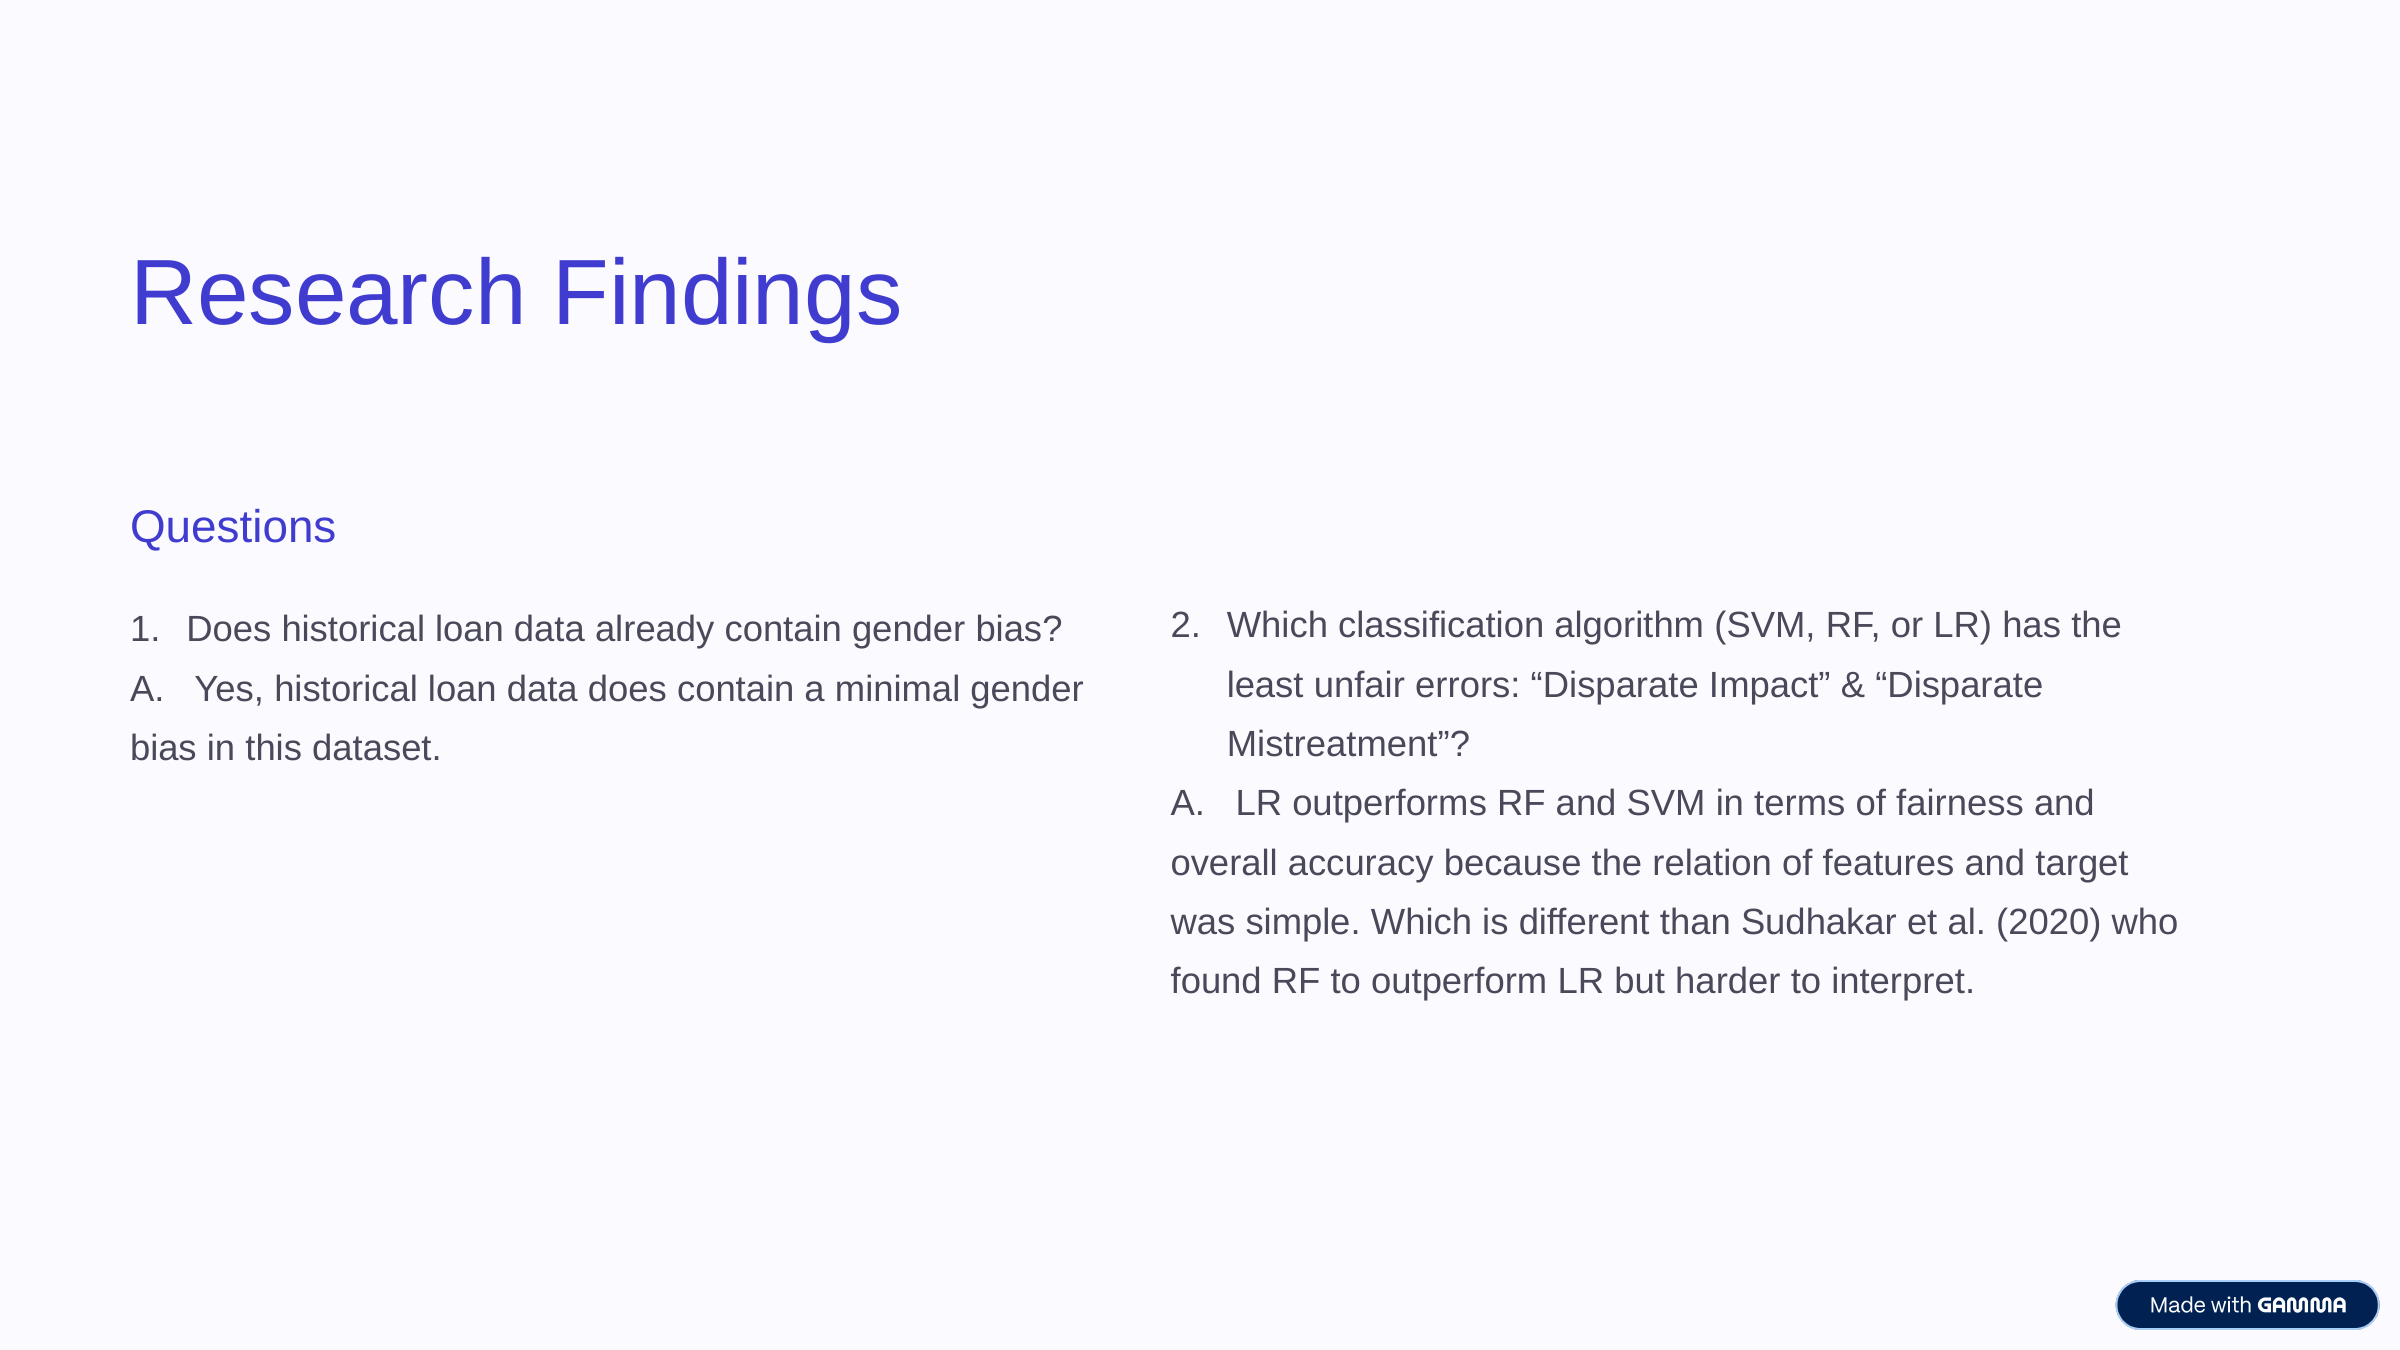

Research Findings
Questions
Which classification algorithm (SVM, RF, or LR) has the least unfair errors: “Disparate Impact” & “Disparate Mistreatment”?
A.   LR outperforms RF and SVM in terms of fairness and      overall accuracy because the relation of features and target was simple. Which is different than Sudhakar et al. (2020) who found RF to outperform LR but harder to interpret.
Does historical loan data already contain gender bias?
A.   Yes, historical loan data does contain a minimal gender bias in this dataset.